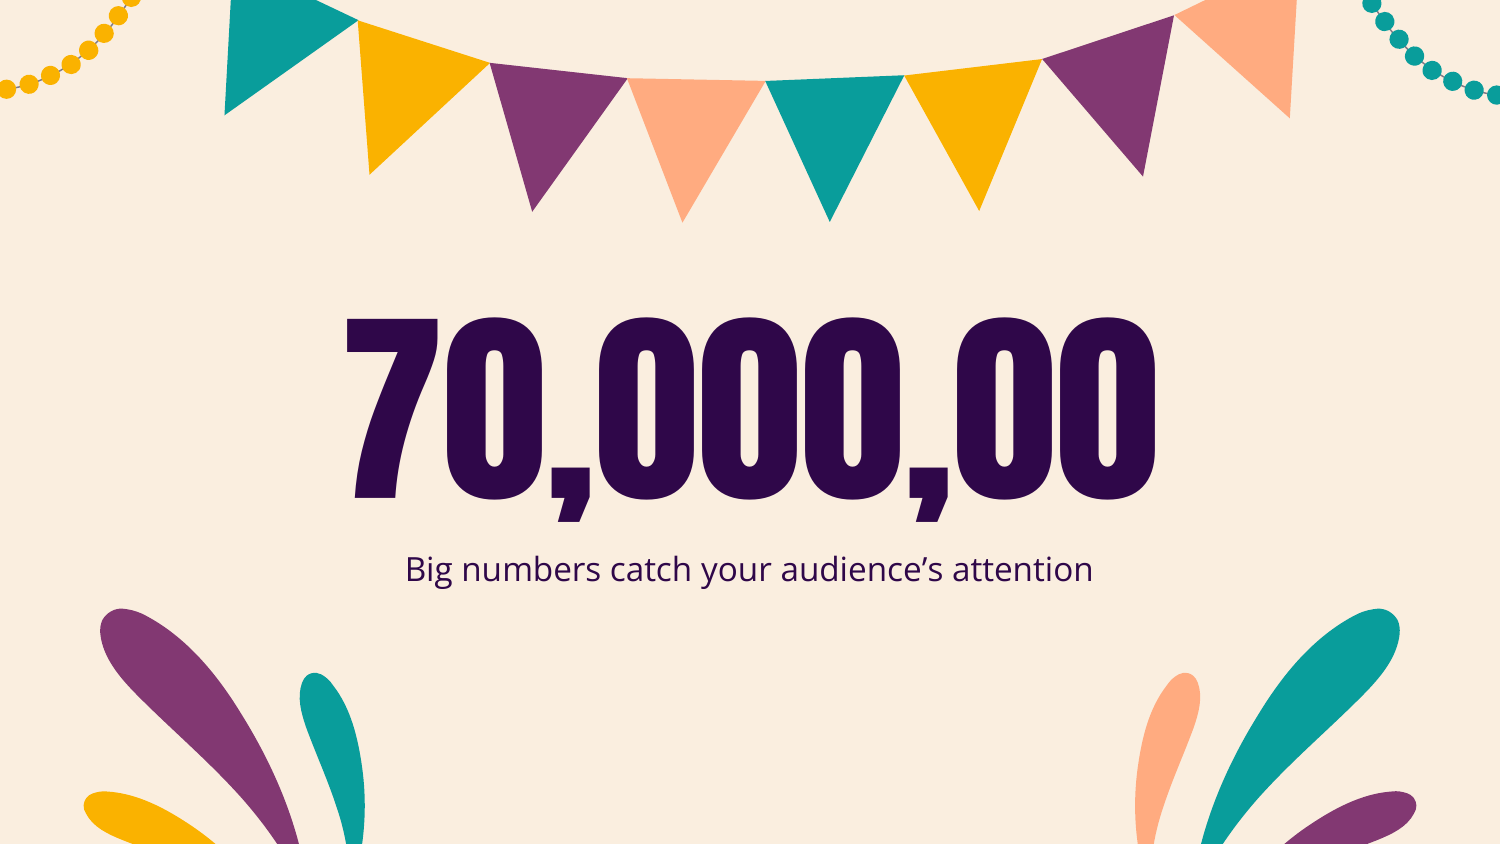

# 70,000,00
Big numbers catch your audience’s attention